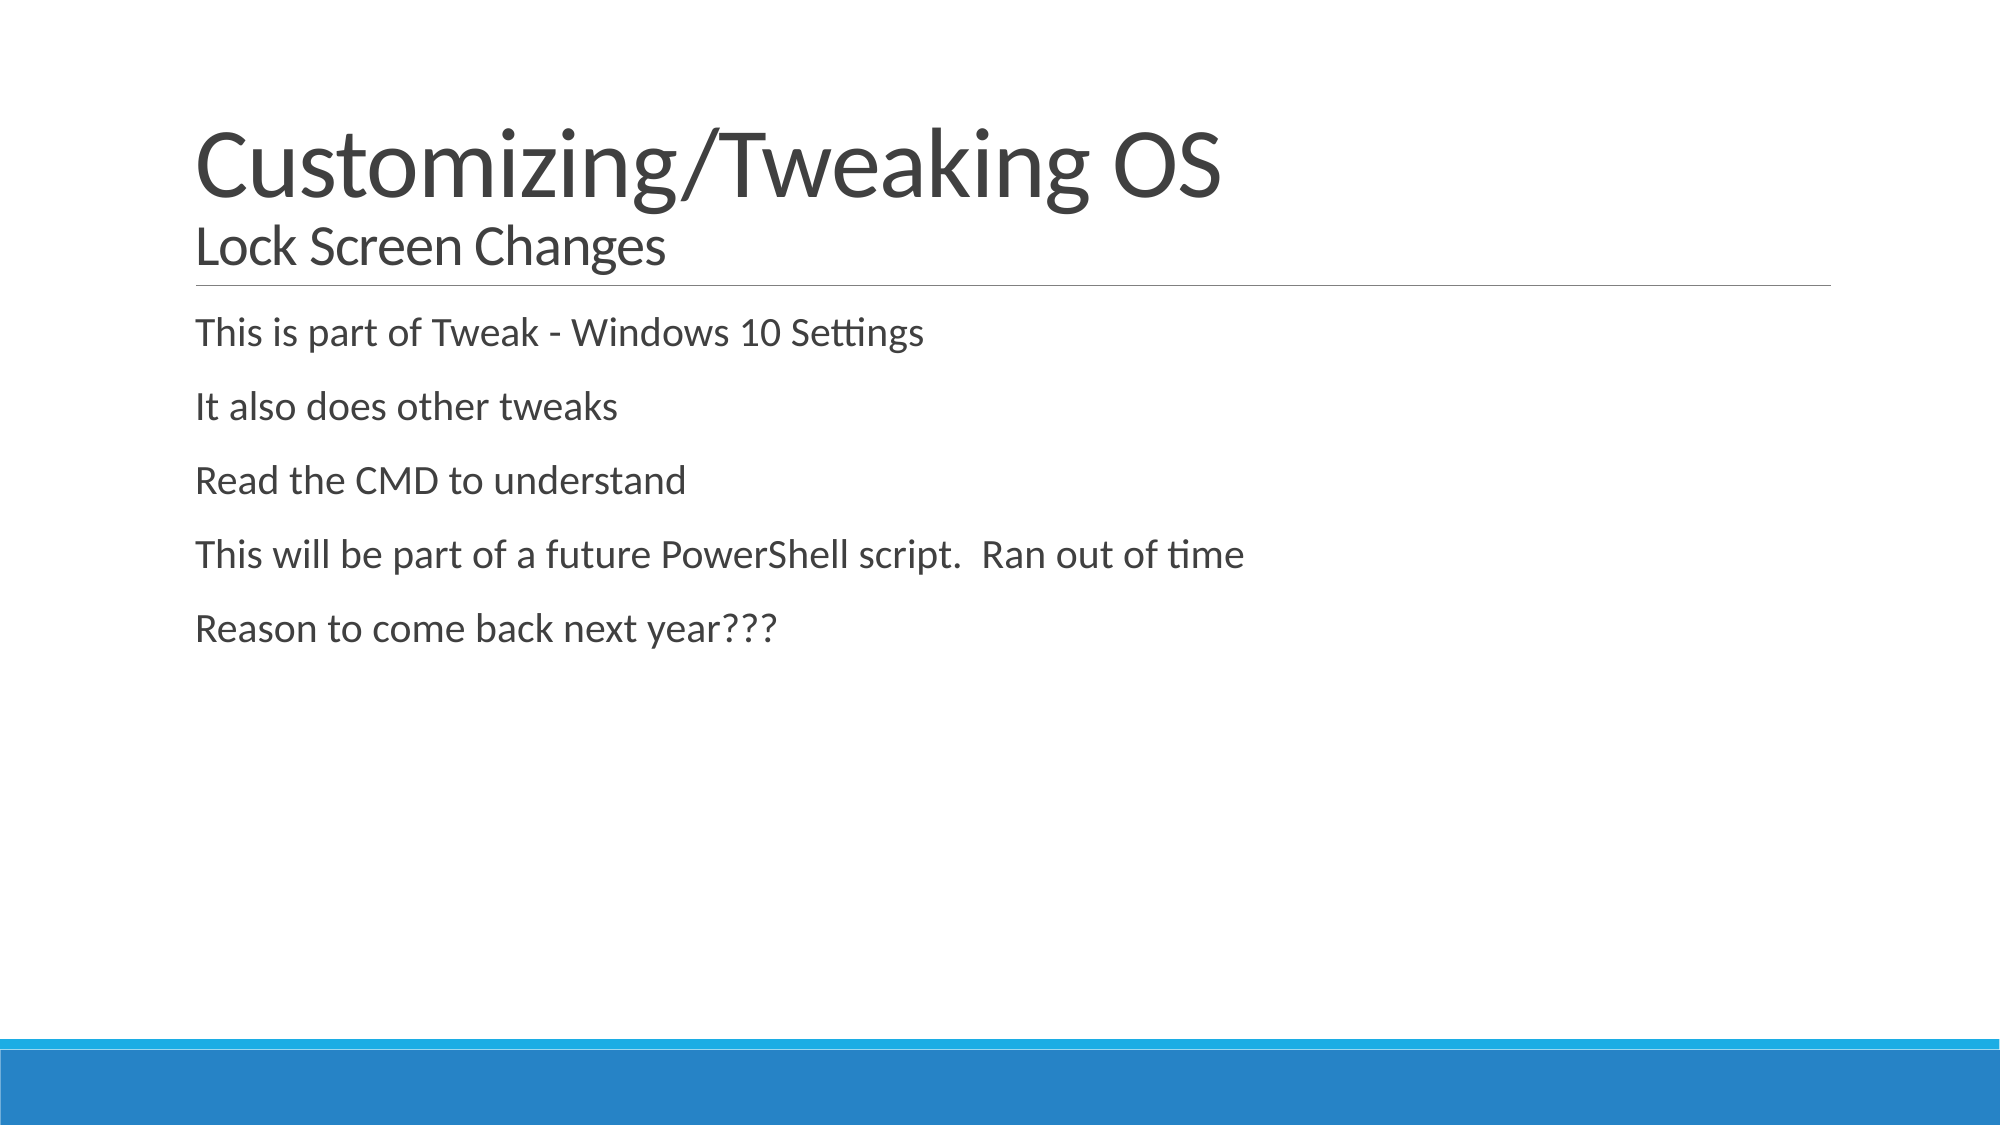

# Customizing/Tweaking OS Lock Screen Changes
This is part of Tweak - Windows 10 Settings
It also does other tweaks
Read the CMD to understand
This will be part of a future PowerShell script.  Ran out of time
Reason to come back next year???